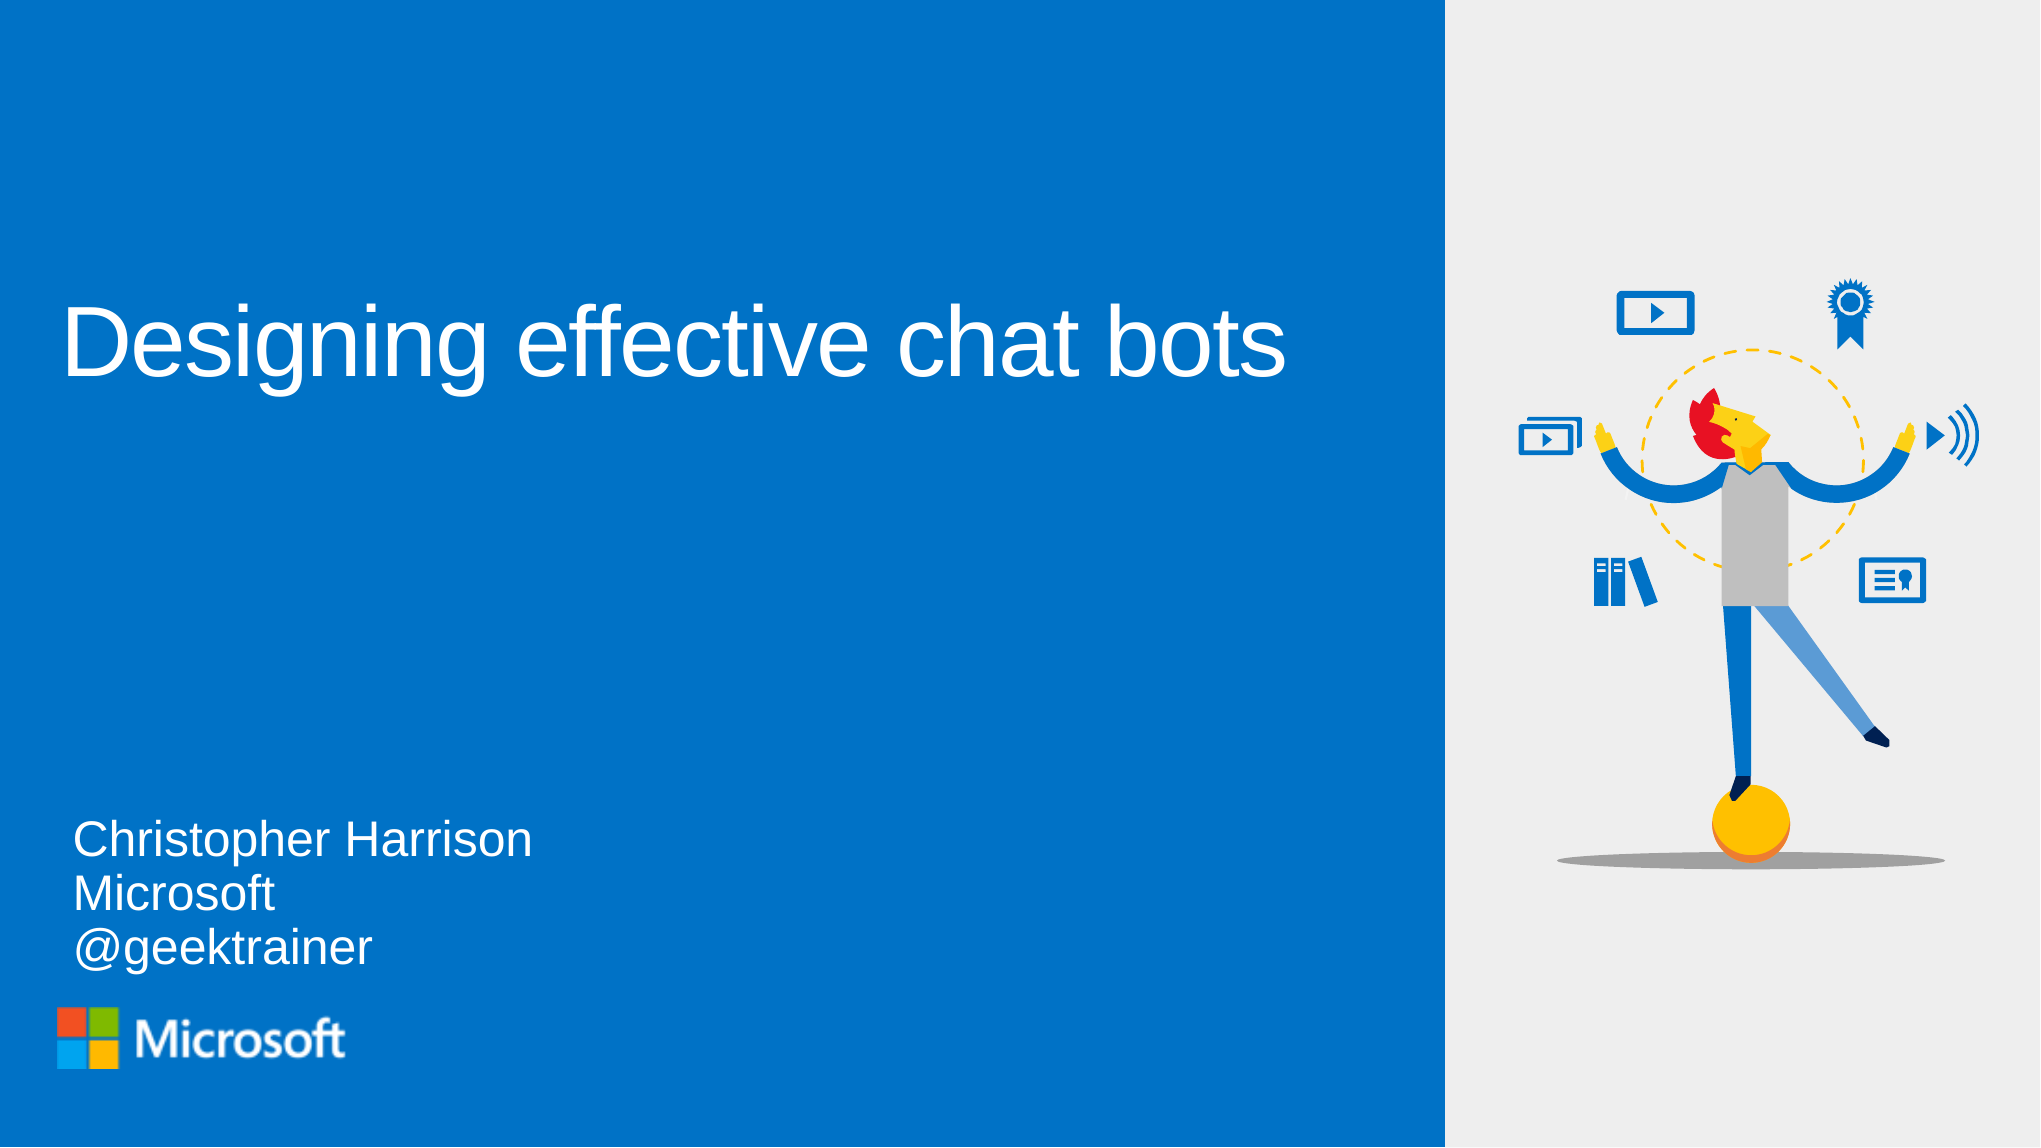

# Designing effective chat bots
Christopher Harrison
Microsoft
@geektrainer